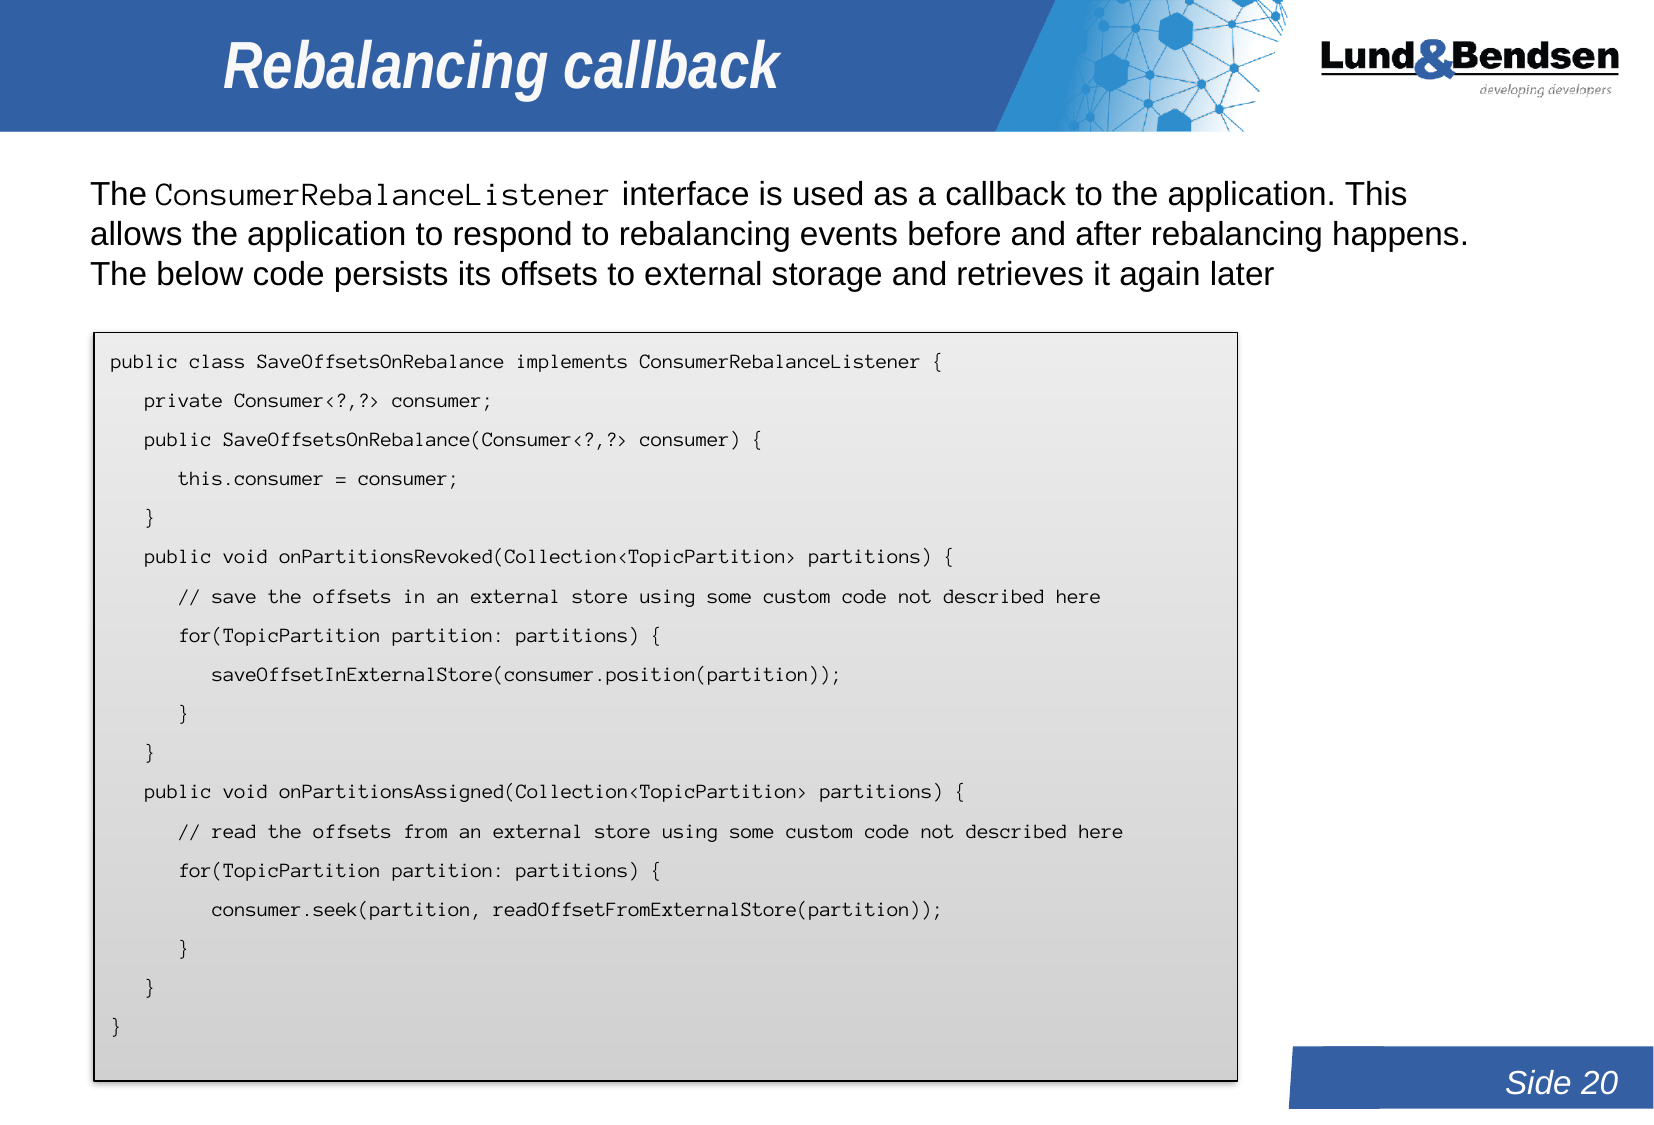

# Rebalancing callback
The ConsumerRebalanceListener interface is used as a callback to the application. This allows the application to respond to rebalancing events before and after rebalancing happens. The below code persists its offsets to external storage and retrieves it again later
public class SaveOffsetsOnRebalance implements ConsumerRebalanceListener {
   private Consumer<?,?> consumer;
   public SaveOffsetsOnRebalance(Consumer<?,?> consumer) {
      this.consumer = consumer;
   }
   public void onPartitionsRevoked(Collection<TopicPartition> partitions) {
      // save the offsets in an external store using some custom code not described here
      for(TopicPartition partition: partitions) {
         saveOffsetInExternalStore(consumer.position(partition));
      }
   }
   public void onPartitionsAssigned(Collection<TopicPartition> partitions) {
      // read the offsets from an external store using some custom code not described here
      for(TopicPartition partition: partitions) {
         consumer.seek(partition, readOffsetFromExternalStore(partition));
      }
   }
}